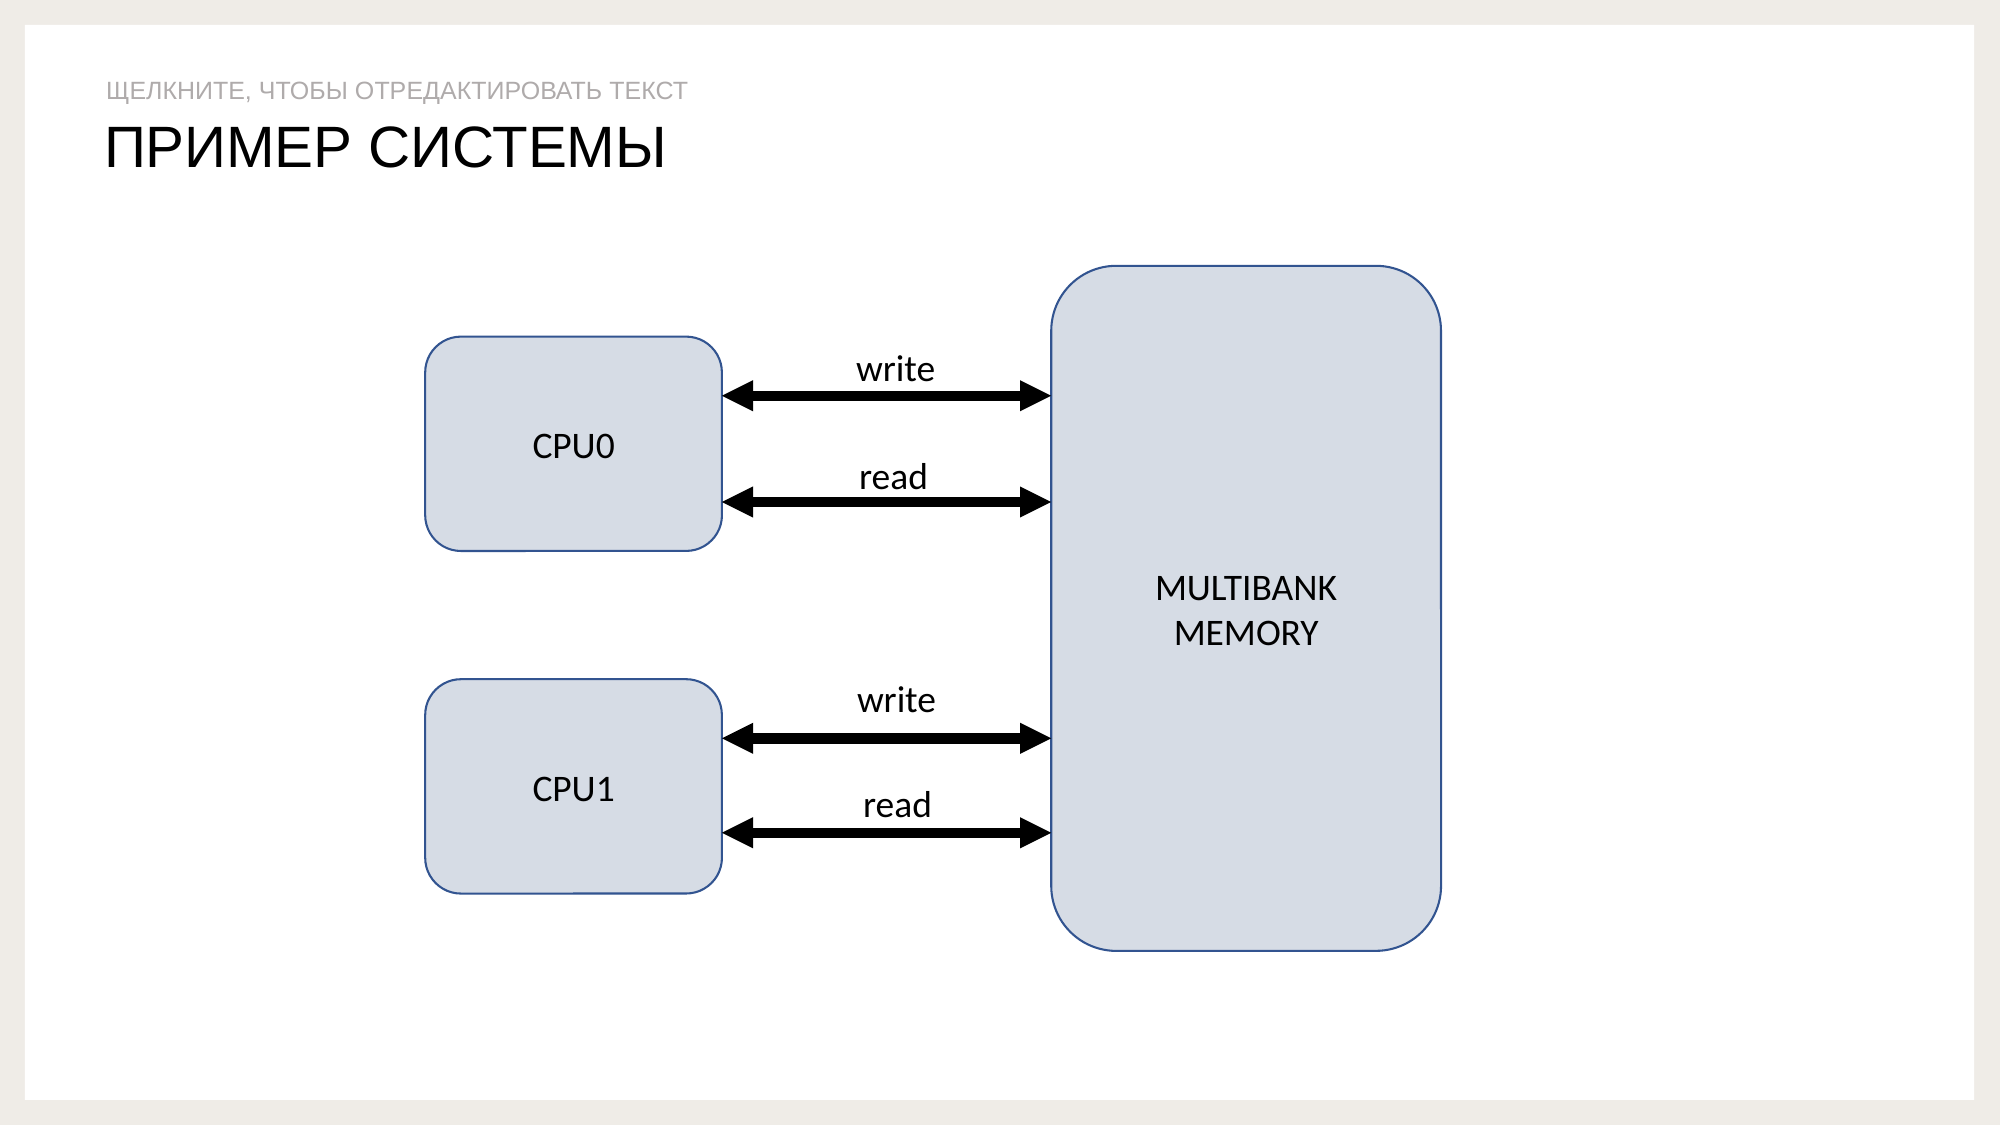

ЩЕЛКНИТЕ, ЧТОБЫ ОТРЕДАКТИРОВАТЬ ТЕКСТ
ПРИМЕР СИСТЕМЫ
MULTIBANK
MEMORY
CPU0
write
read
write
CPU1
read